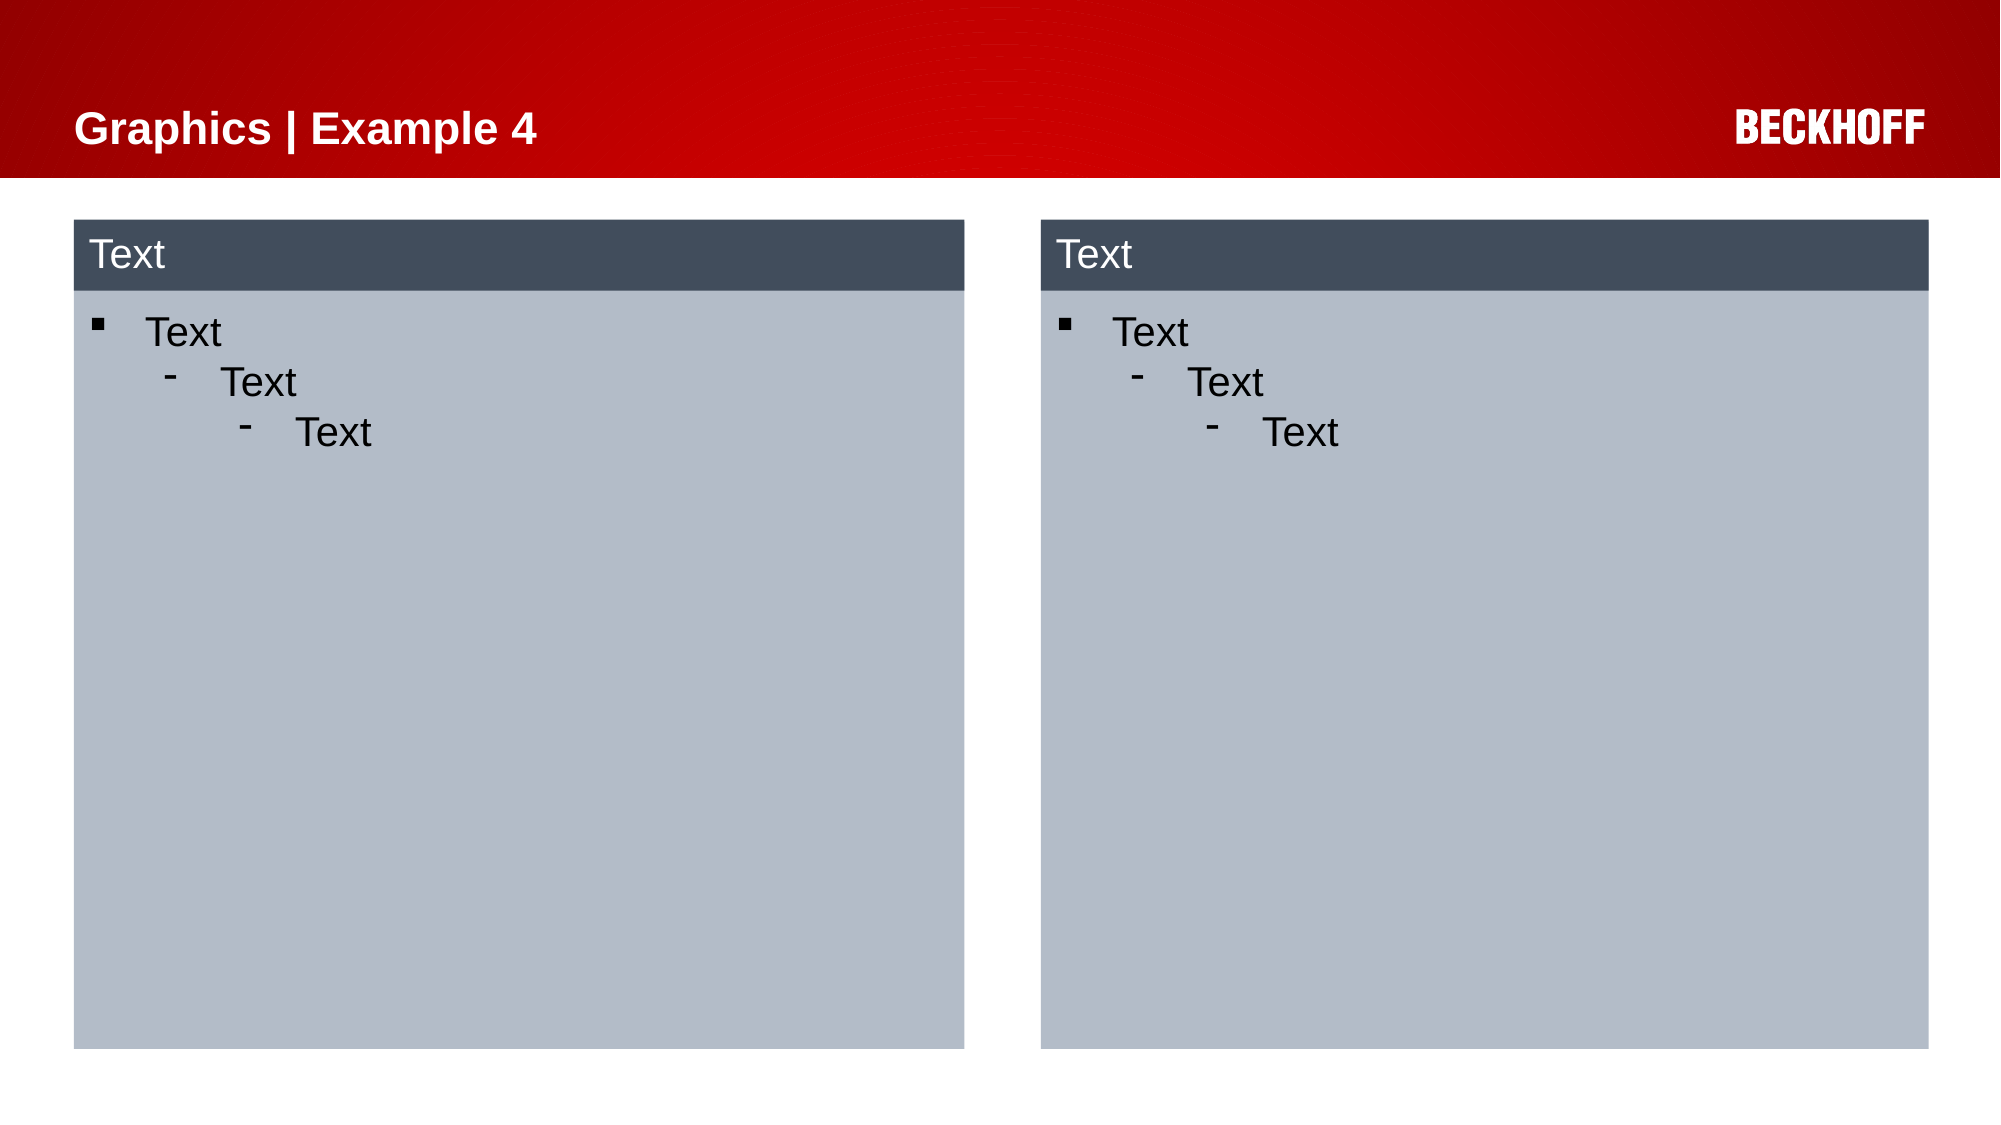

# Graphics | Example 4
Text
Text
Text
Text
Text
Text
Text
Text